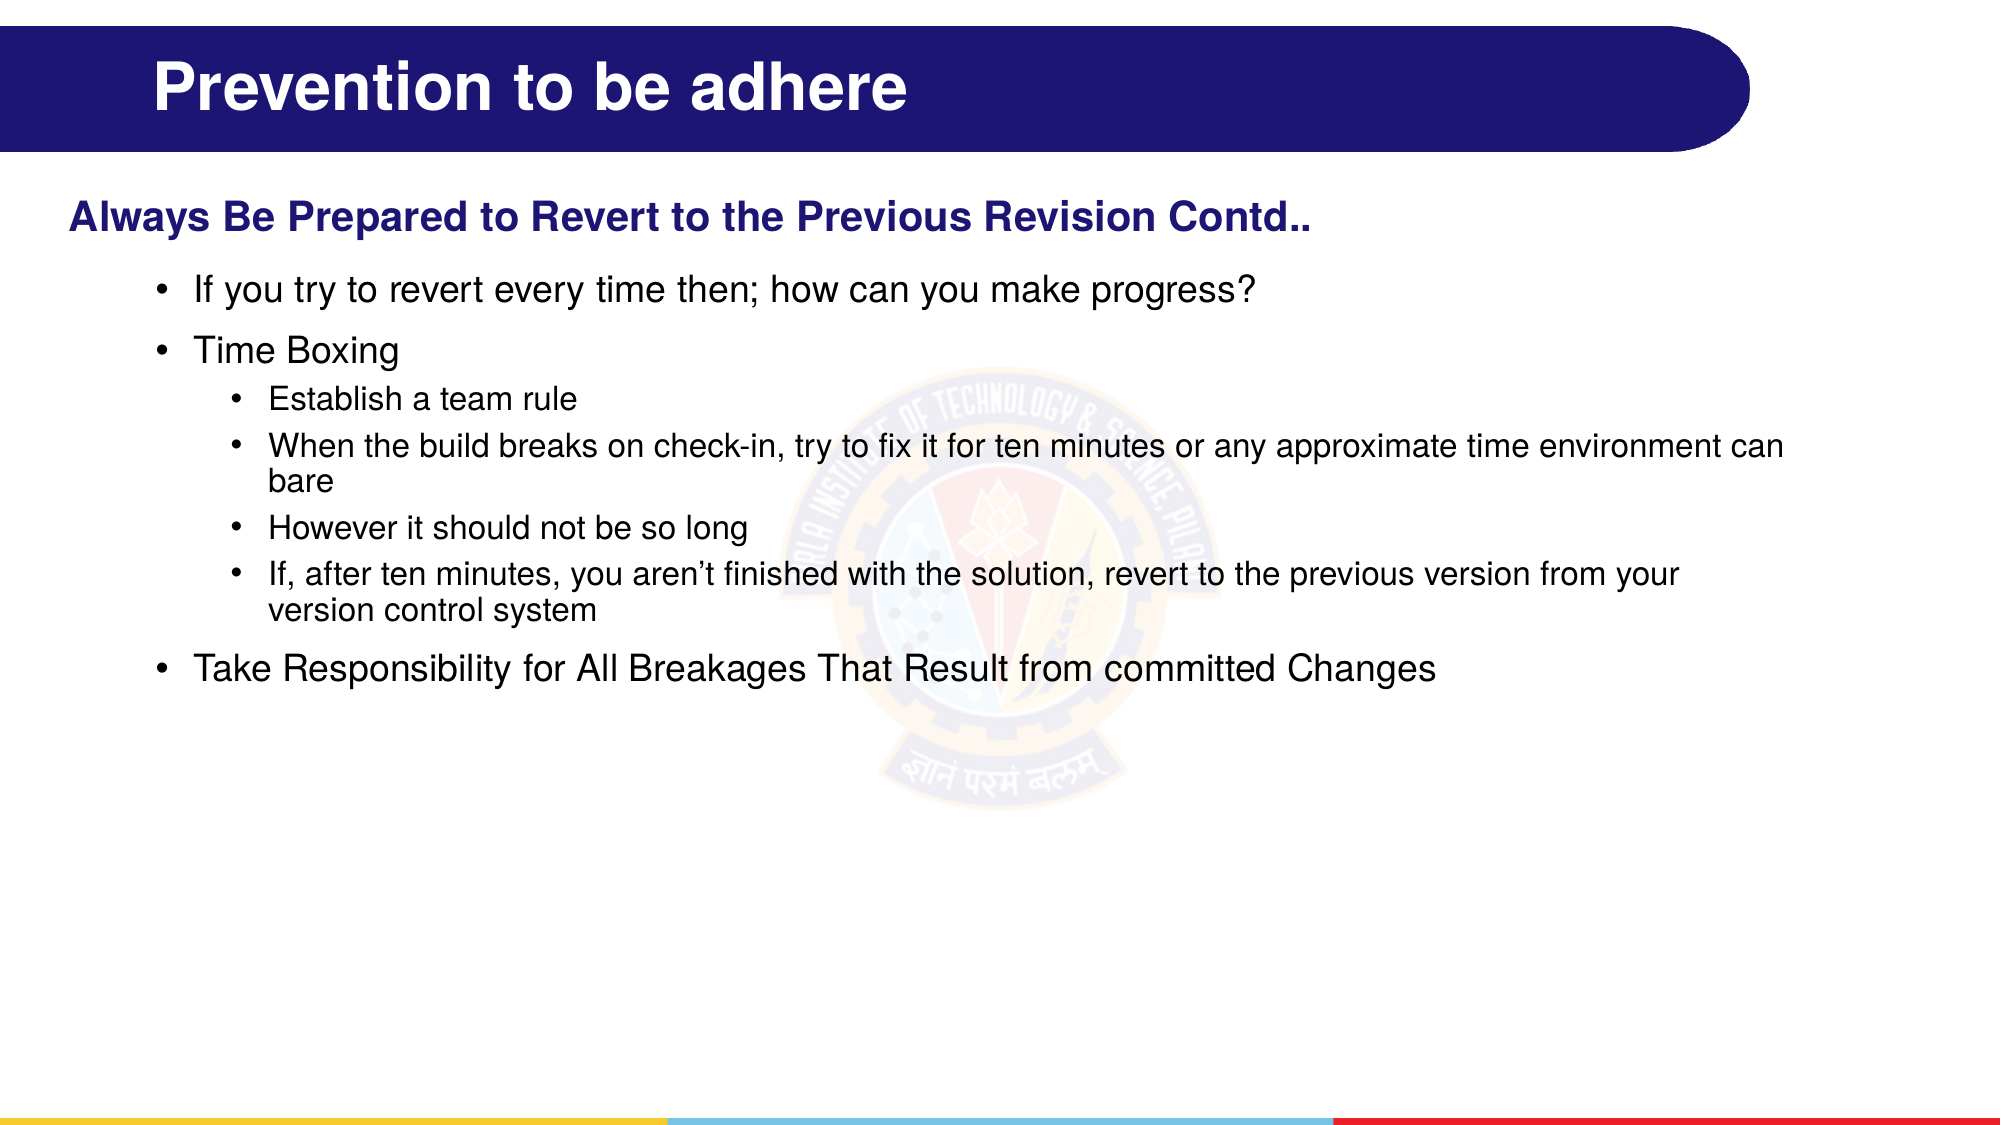

# Prevention to be adhere
Always Be Prepared to Revert to the Previous Revision Contd..
If you try to revert every time then; how can you make progress?
Time Boxing
Establish a team rule
When the build breaks on check-in, try to fix it for ten minutes or any approximate time environment can bare
However it should not be so long
If, after ten minutes, you aren’t finished with the solution, revert to the previous version from your version control system
Take Responsibility for All Breakages That Result from committed Changes